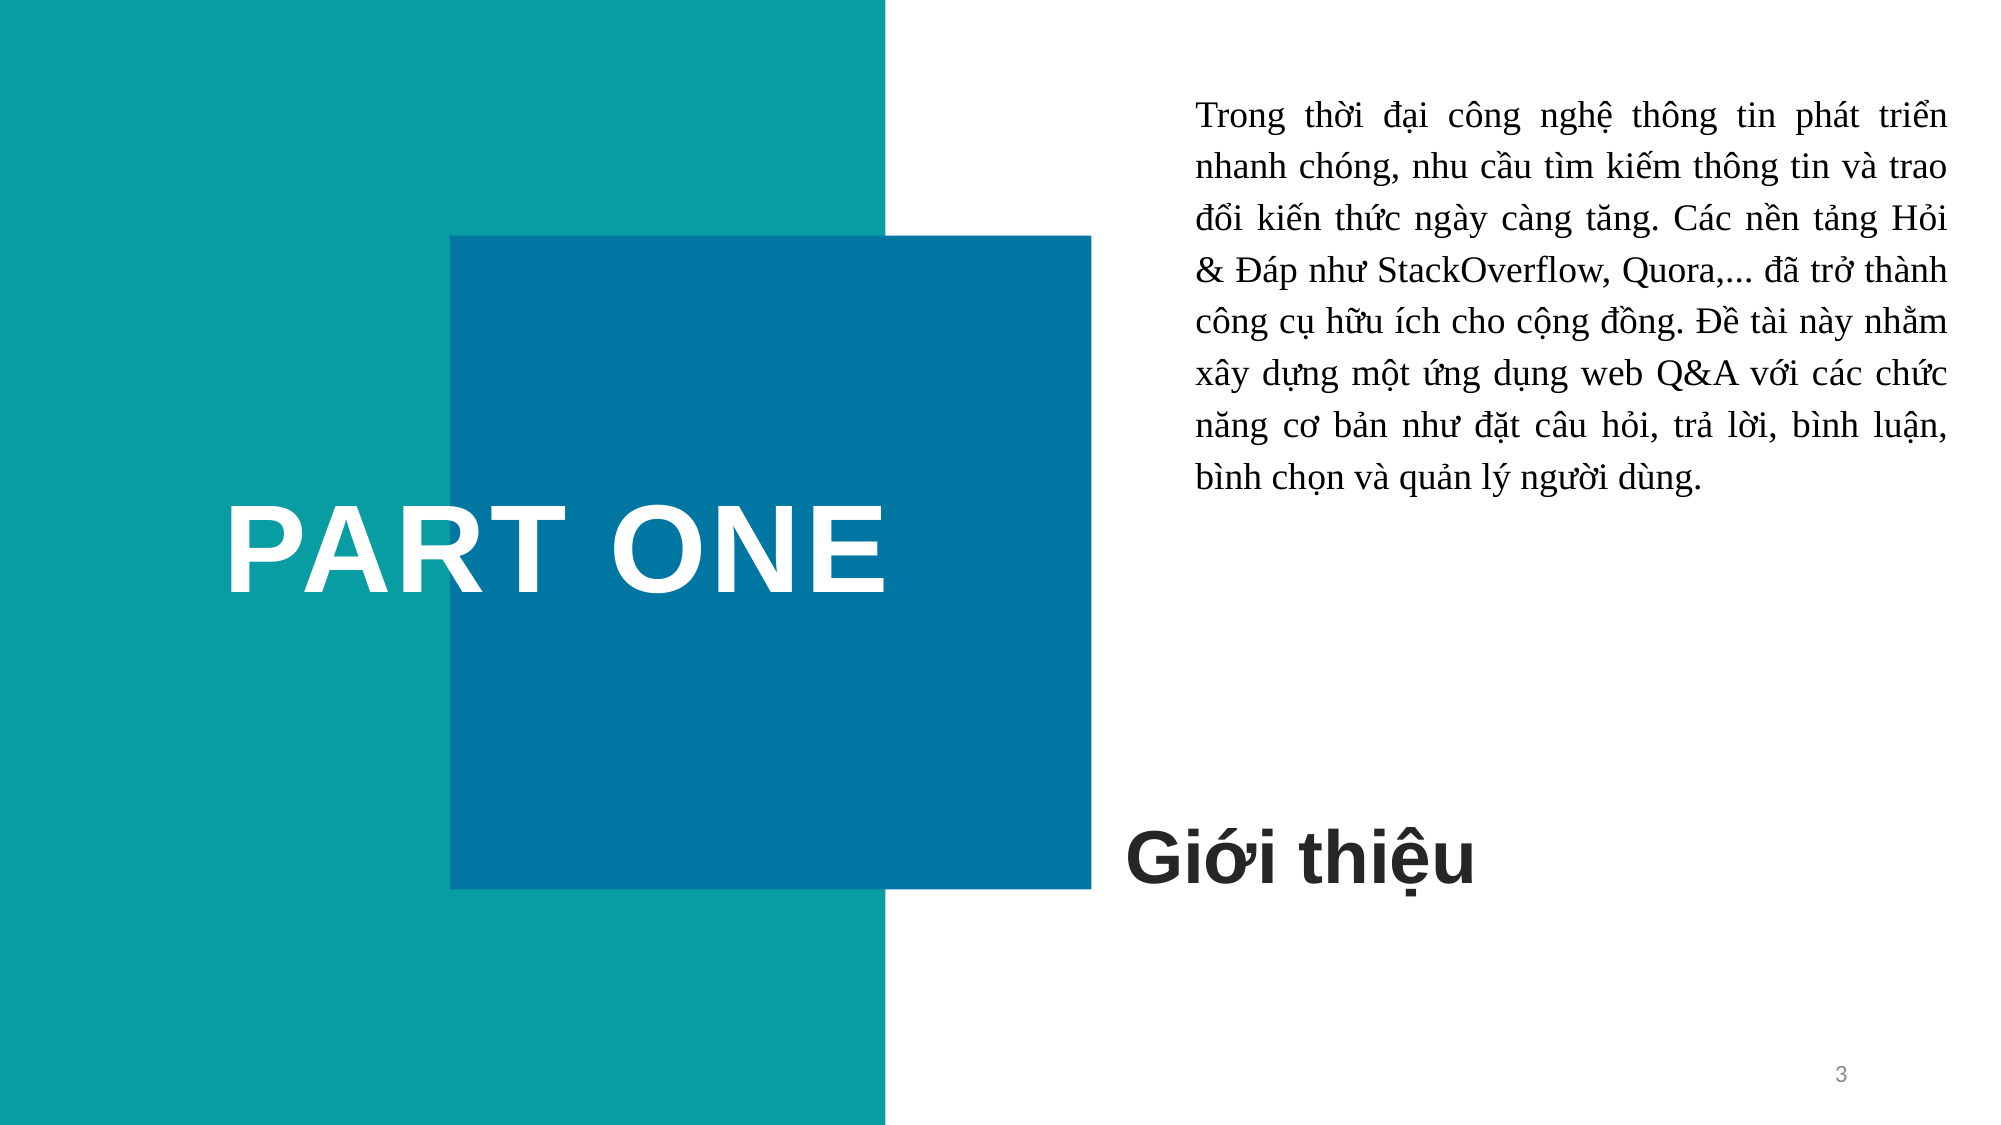

Trong thời đại công nghệ thông tin phát triển nhanh chóng, nhu cầu tìm kiếm thông tin và trao đổi kiến thức ngày càng tăng. Các nền tảng Hỏi & Đáp như StackOverflow, Quora,... đã trở thành công cụ hữu ích cho cộng đồng. Đề tài này nhằm xây dựng một ứng dụng web Q&A với các chức năng cơ bản như đặt câu hỏi, trả lời, bình luận, bình chọn và quản lý người dùng.

PART ONE
Giới thiệu
3